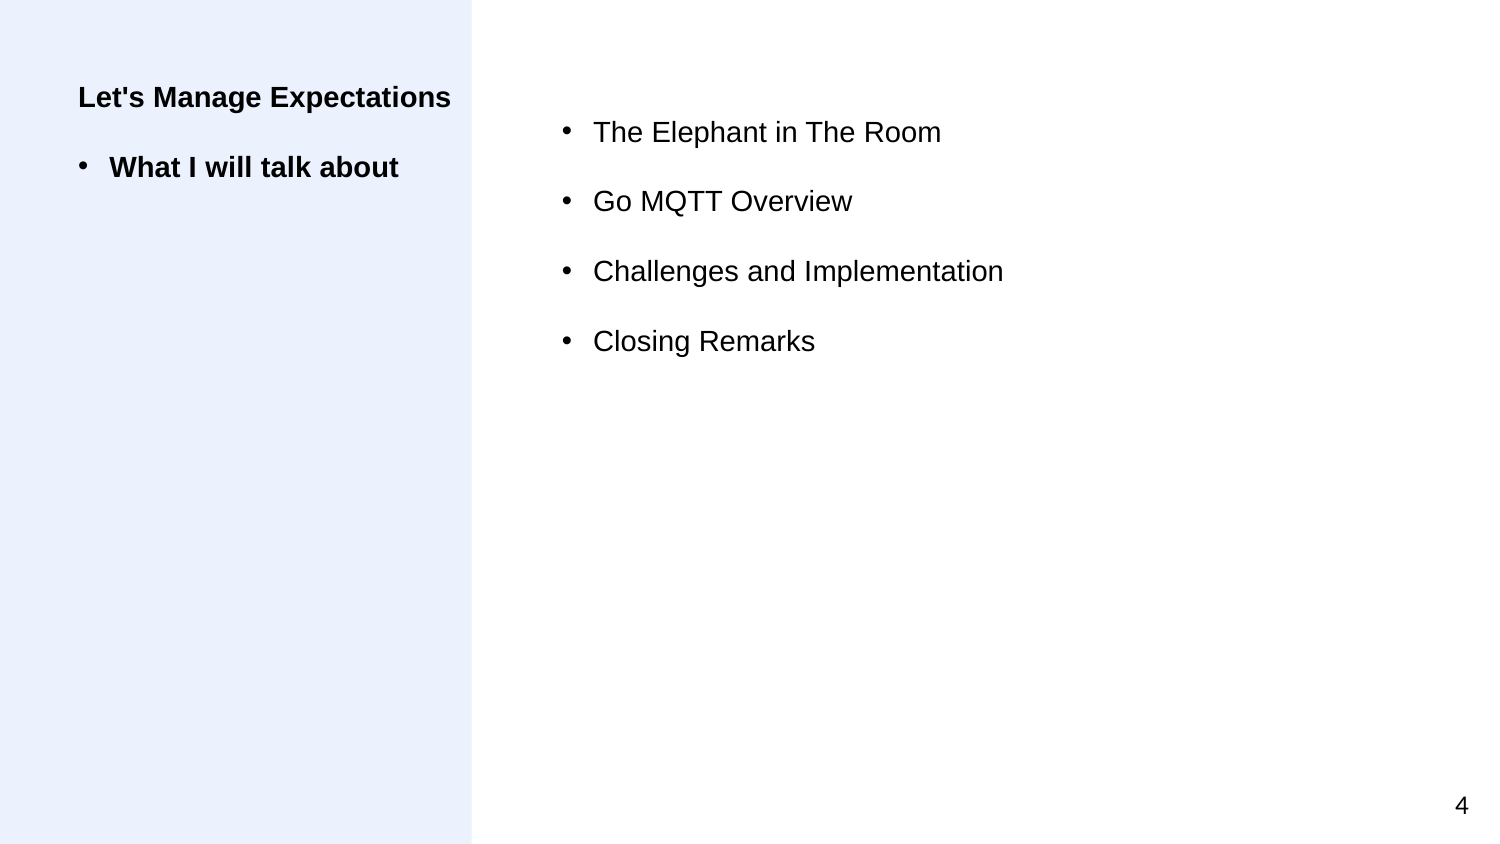

The Elephant in The Room
Go MQTT Overview
Challenges and Implementation
Closing Remarks
Let's Manage Expectations

What I will talk about
4